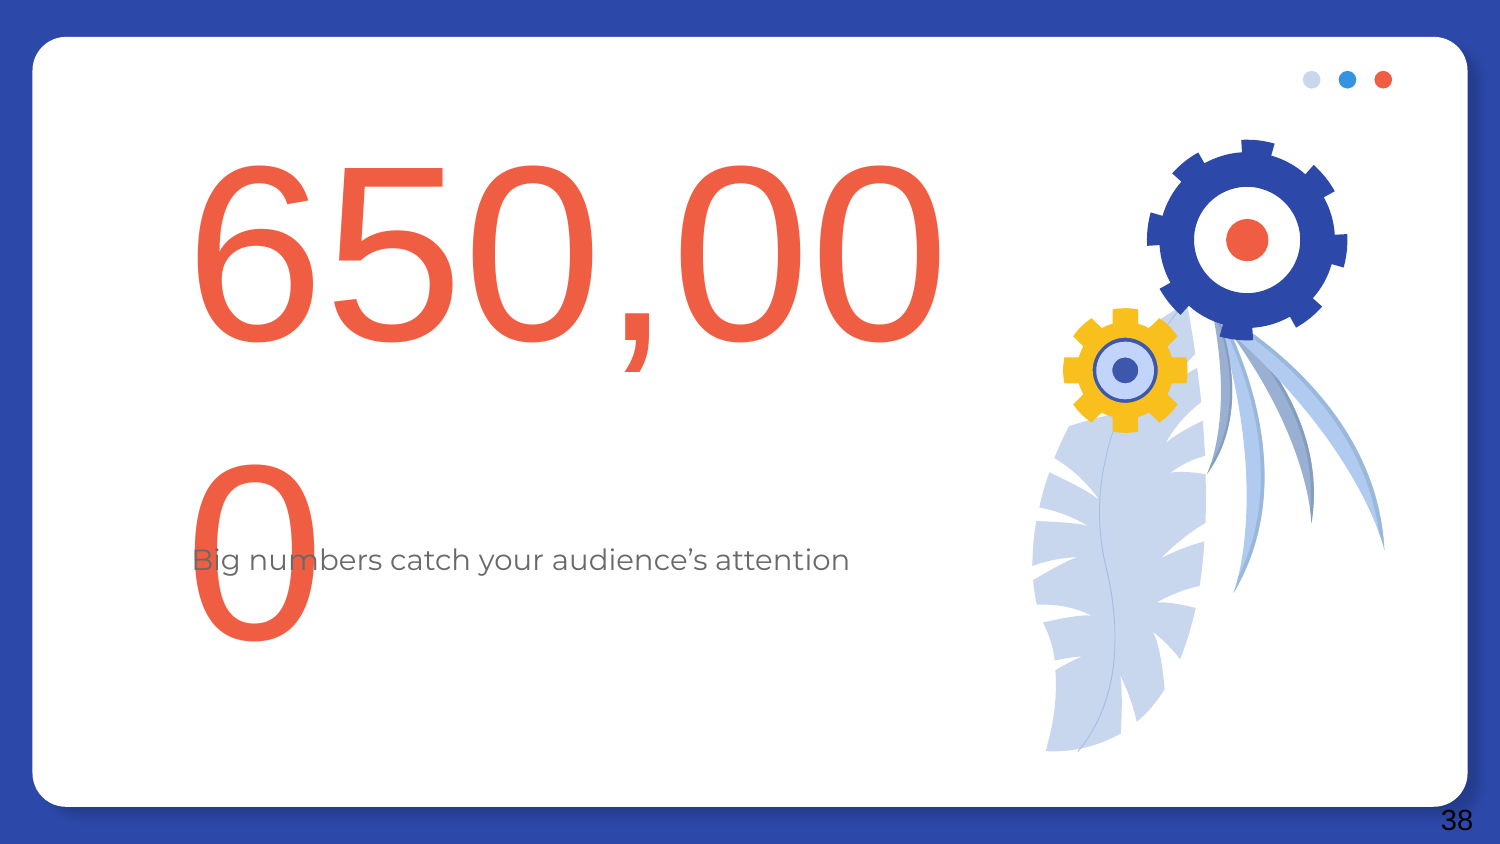

# 650,000
Big numbers catch your audience’s attention
38